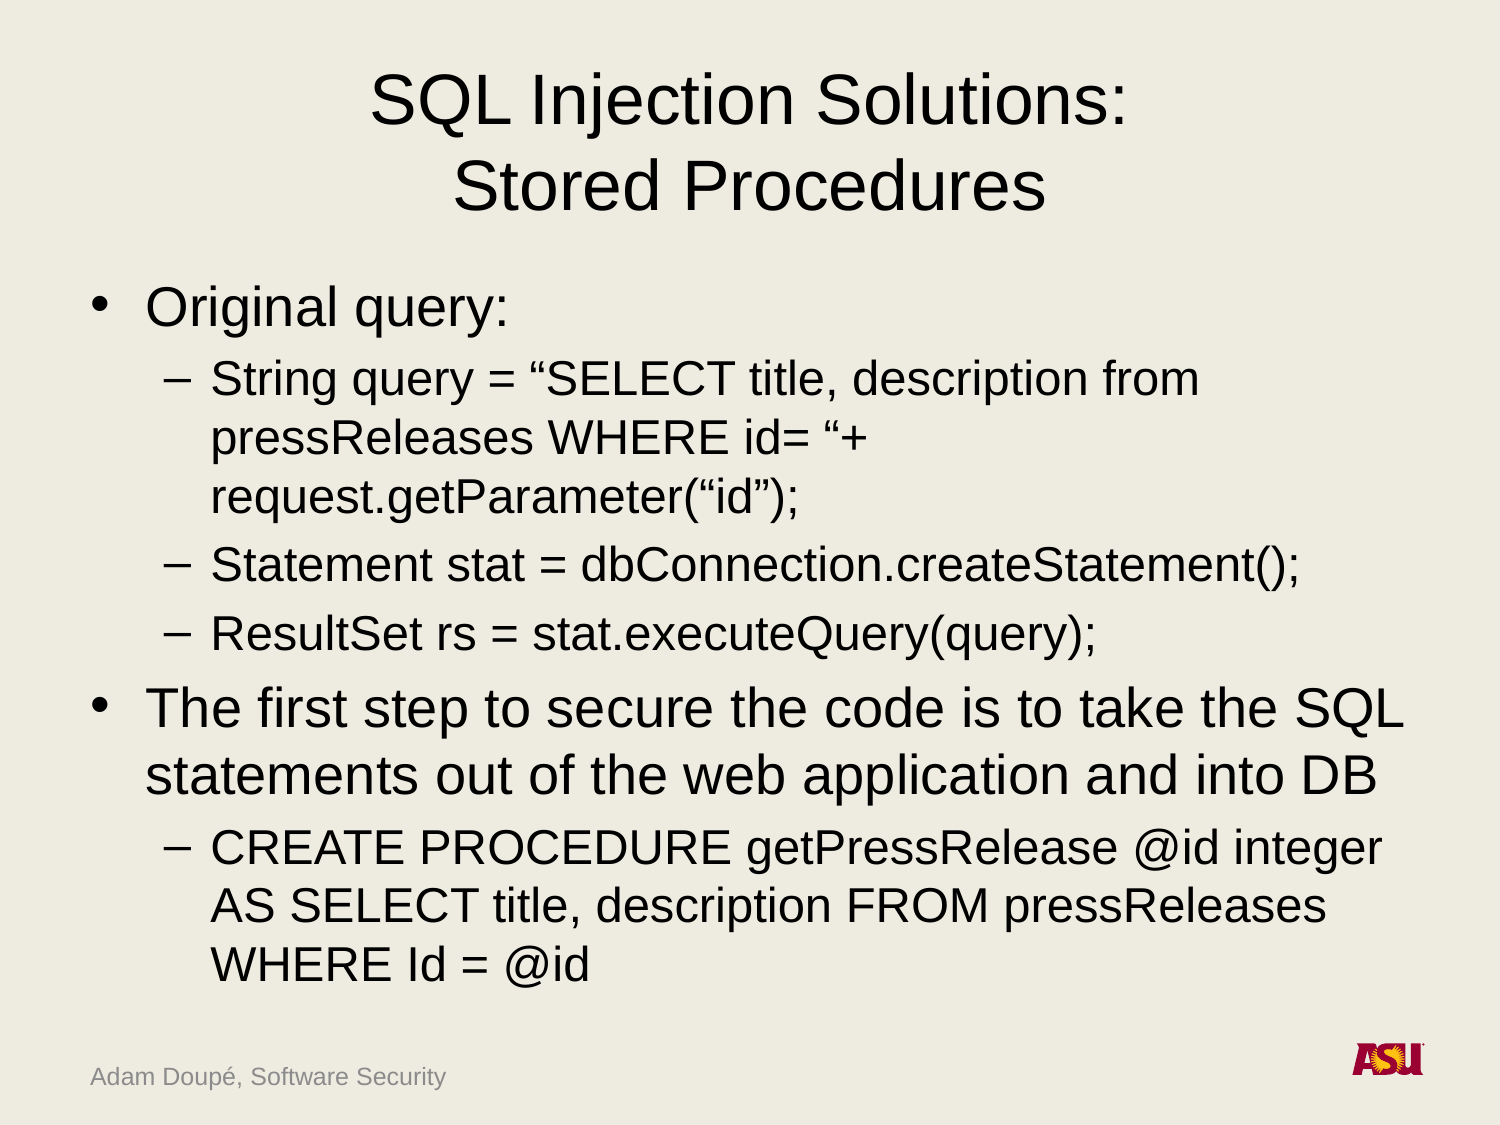

# SQL Injection Solutions: Stored Procedures
Original query:
String query = “SELECT title, description from pressReleases WHERE id= “+ request.getParameter(“id”);
Statement stat = dbConnection.createStatement();
ResultSet rs = stat.executeQuery(query);
The first step to secure the code is to take the SQL statements out of the web application and into DB
CREATE PROCEDURE getPressRelease @id integer AS SELECT title, description FROM pressReleases WHERE Id = @id